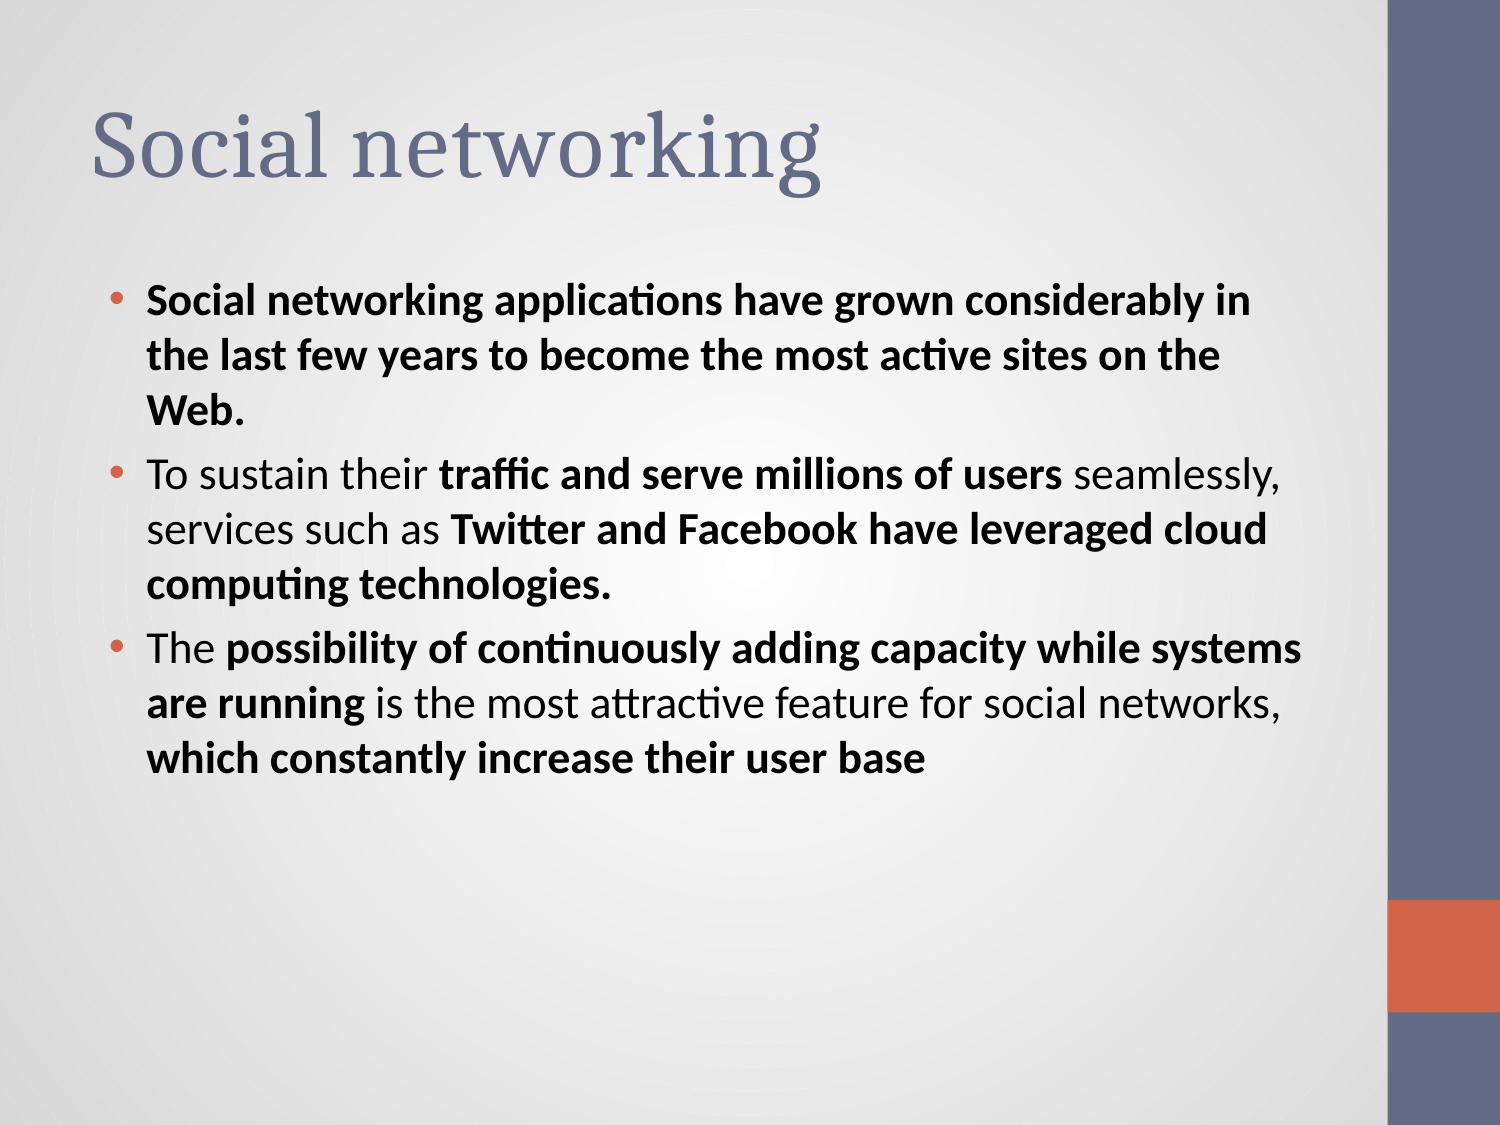

# Social networking
Social networking applications have grown considerably in the last few years to become the most active sites on the Web.
To sustain their traffic and serve millions of users seamlessly, services such as Twitter and Facebook have leveraged cloud computing technologies.
The possibility of continuously adding capacity while systems are running is the most attractive feature for social networks, which constantly increase their user base